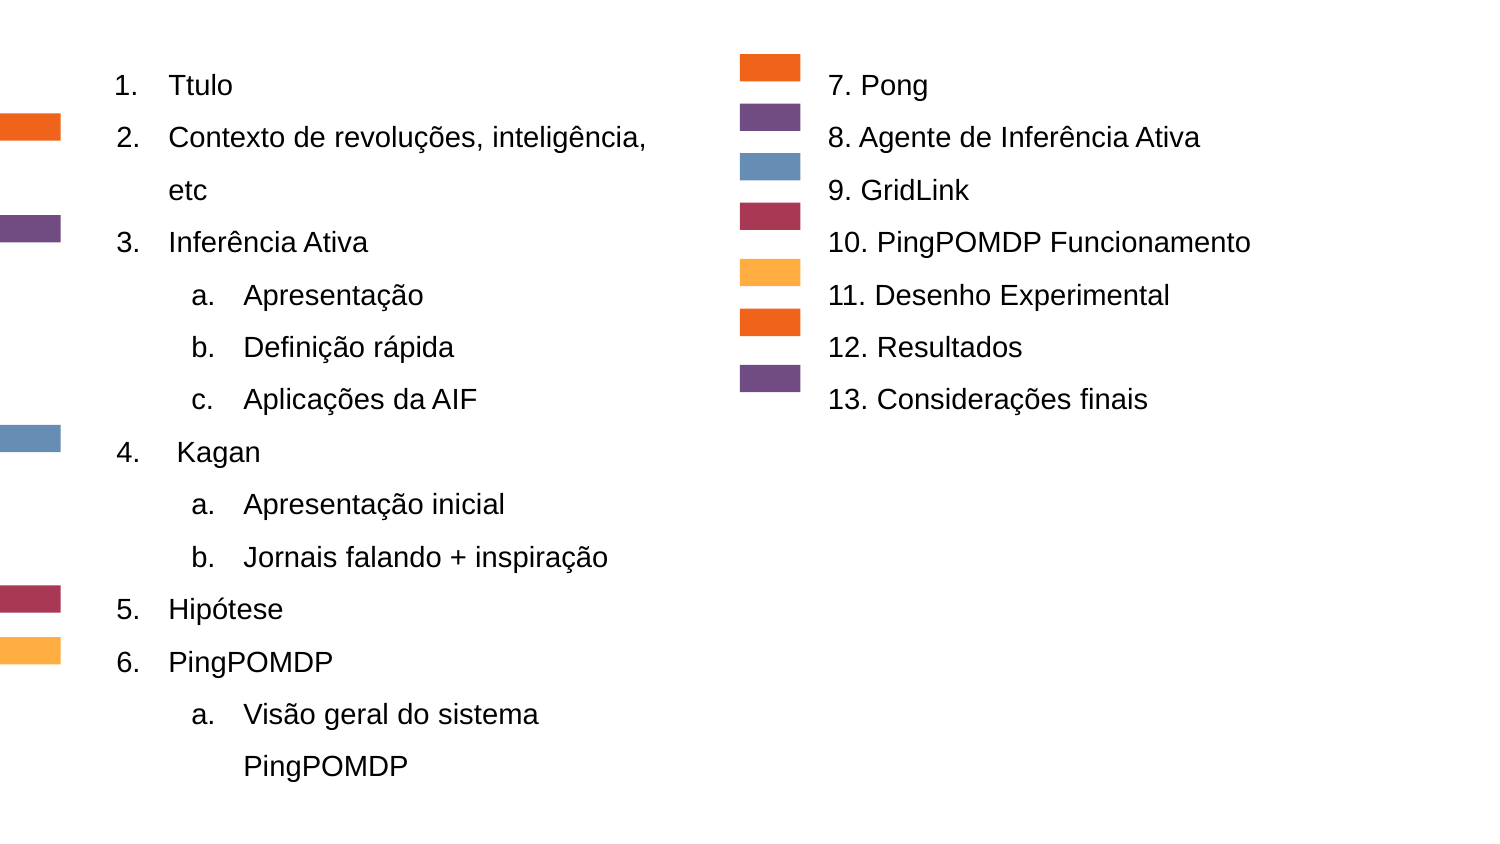

# Ttulo
Contexto de revoluções, inteligência, etc
Inferência Ativa
Apresentação
Definição rápida
Aplicações da AIF
 Kagan
Apresentação inicial
Jornais falando + inspiração
Hipótese
PingPOMDP
Visão geral do sistema PingPOMDP
7. Pong
8. Agente de Inferência Ativa
9. GridLink
10. PingPOMDP Funcionamento
11. Desenho Experimental
12. Resultados
13. Considerações finais